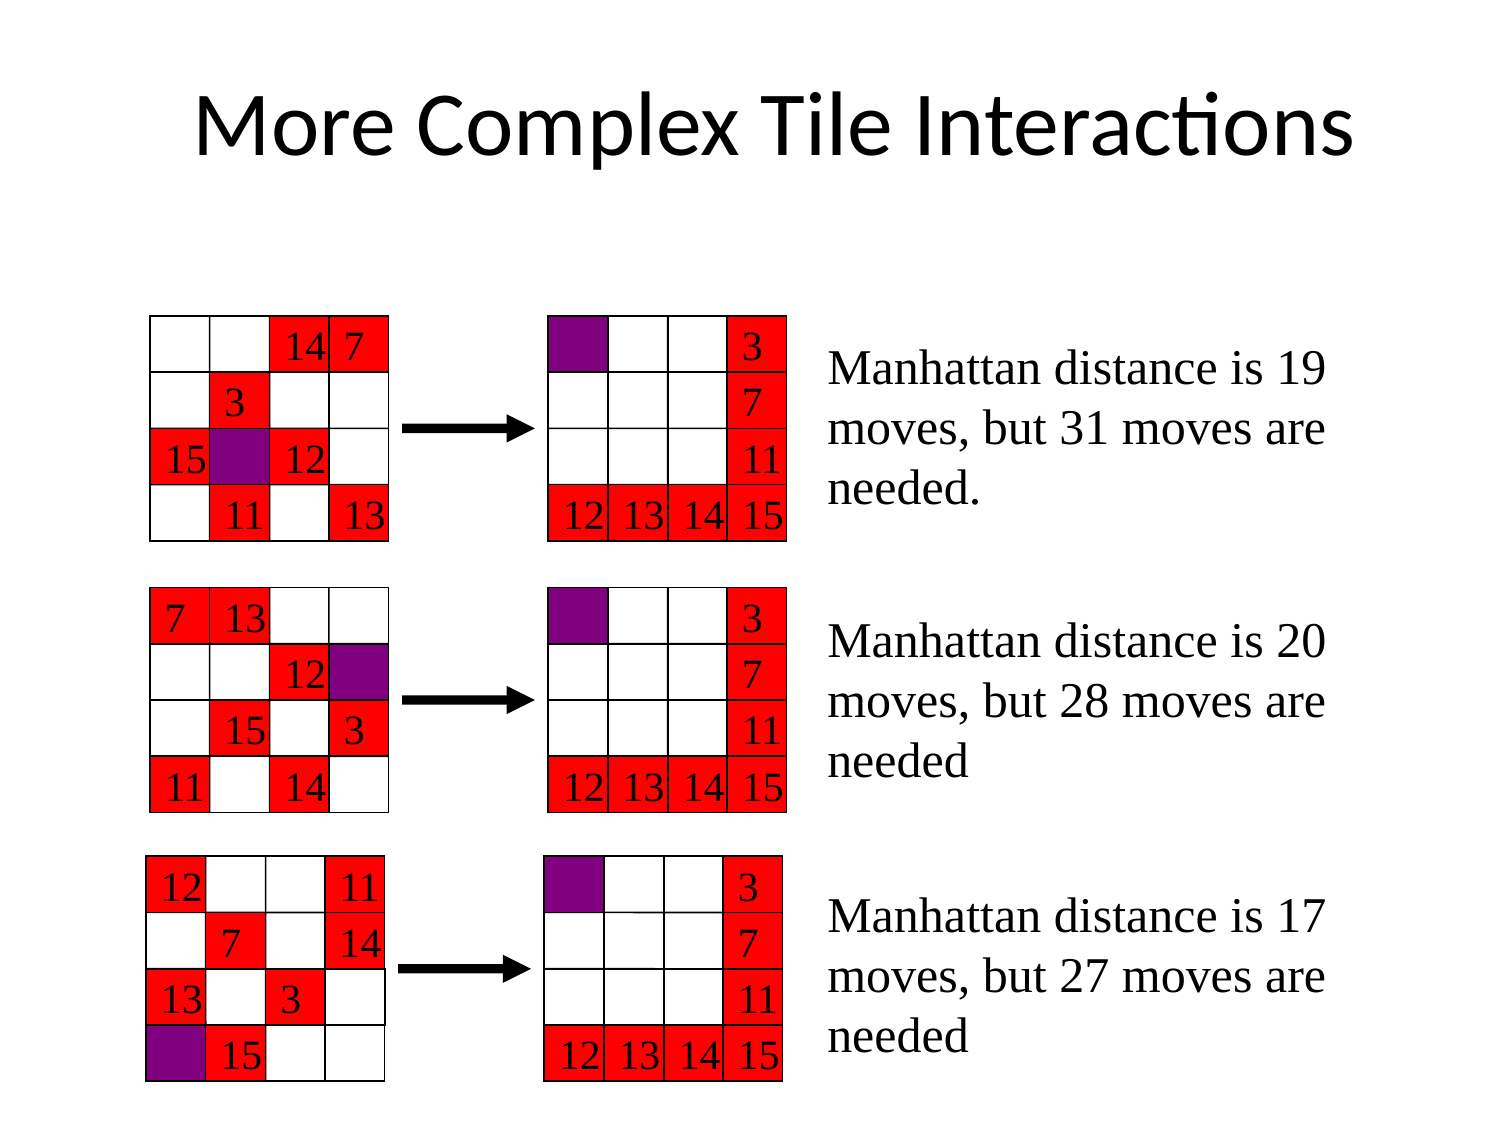

# More Complex Tile Interactions

14

7

3

3

7

15

12

11

11

13

12
13
14
15
Manhattan distance is 19 moves, but 31 moves are needed.

7

13

3

12

7

15

3

11

11

14

12
13
14
15
Manhattan distance is 20 moves, but 28 moves are needed

12

11

3

7

14

7

13

3

11

15

12
13
14
15
Manhattan distance is 17 moves, but 27 moves are needed